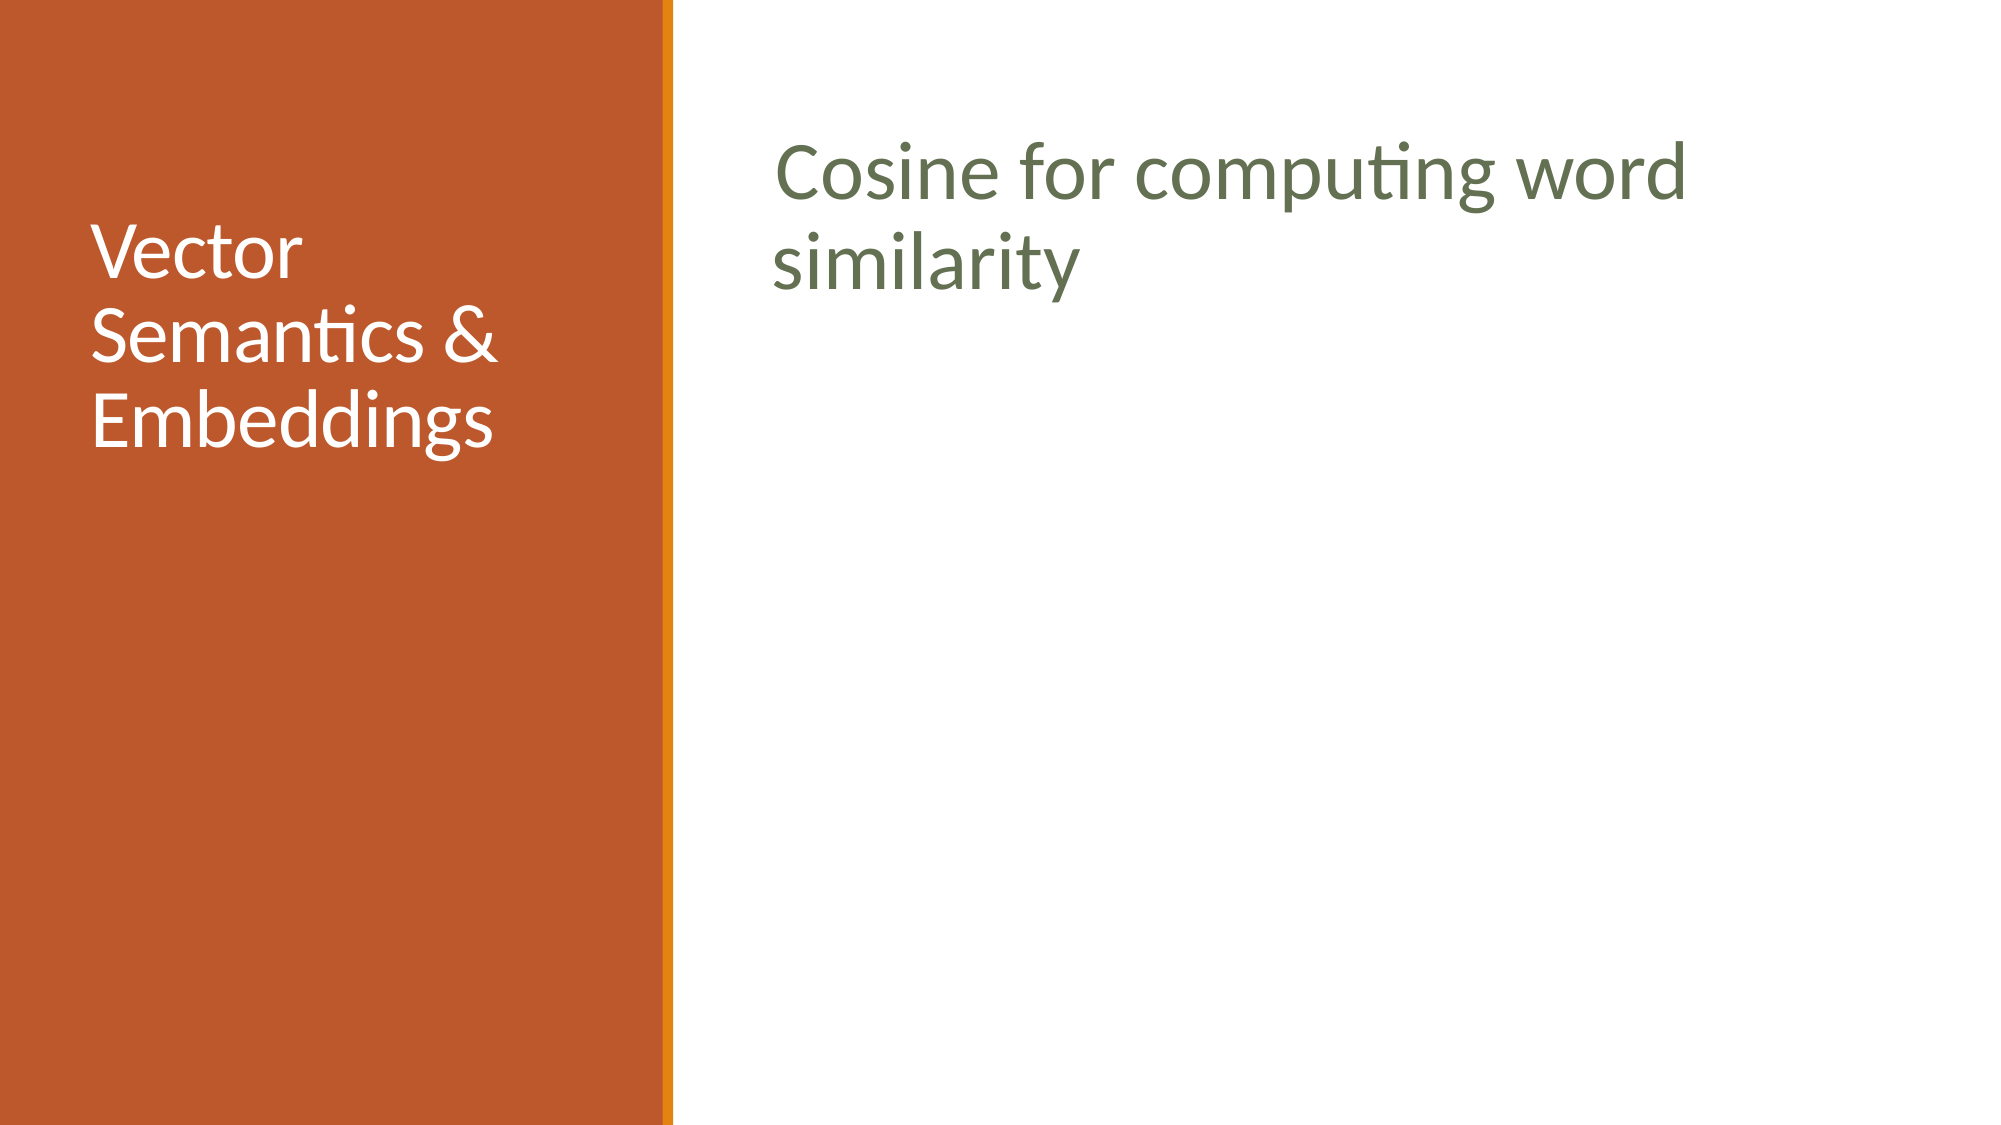

# Vector Semantics & Embeddings
Cosine for computing word similarity